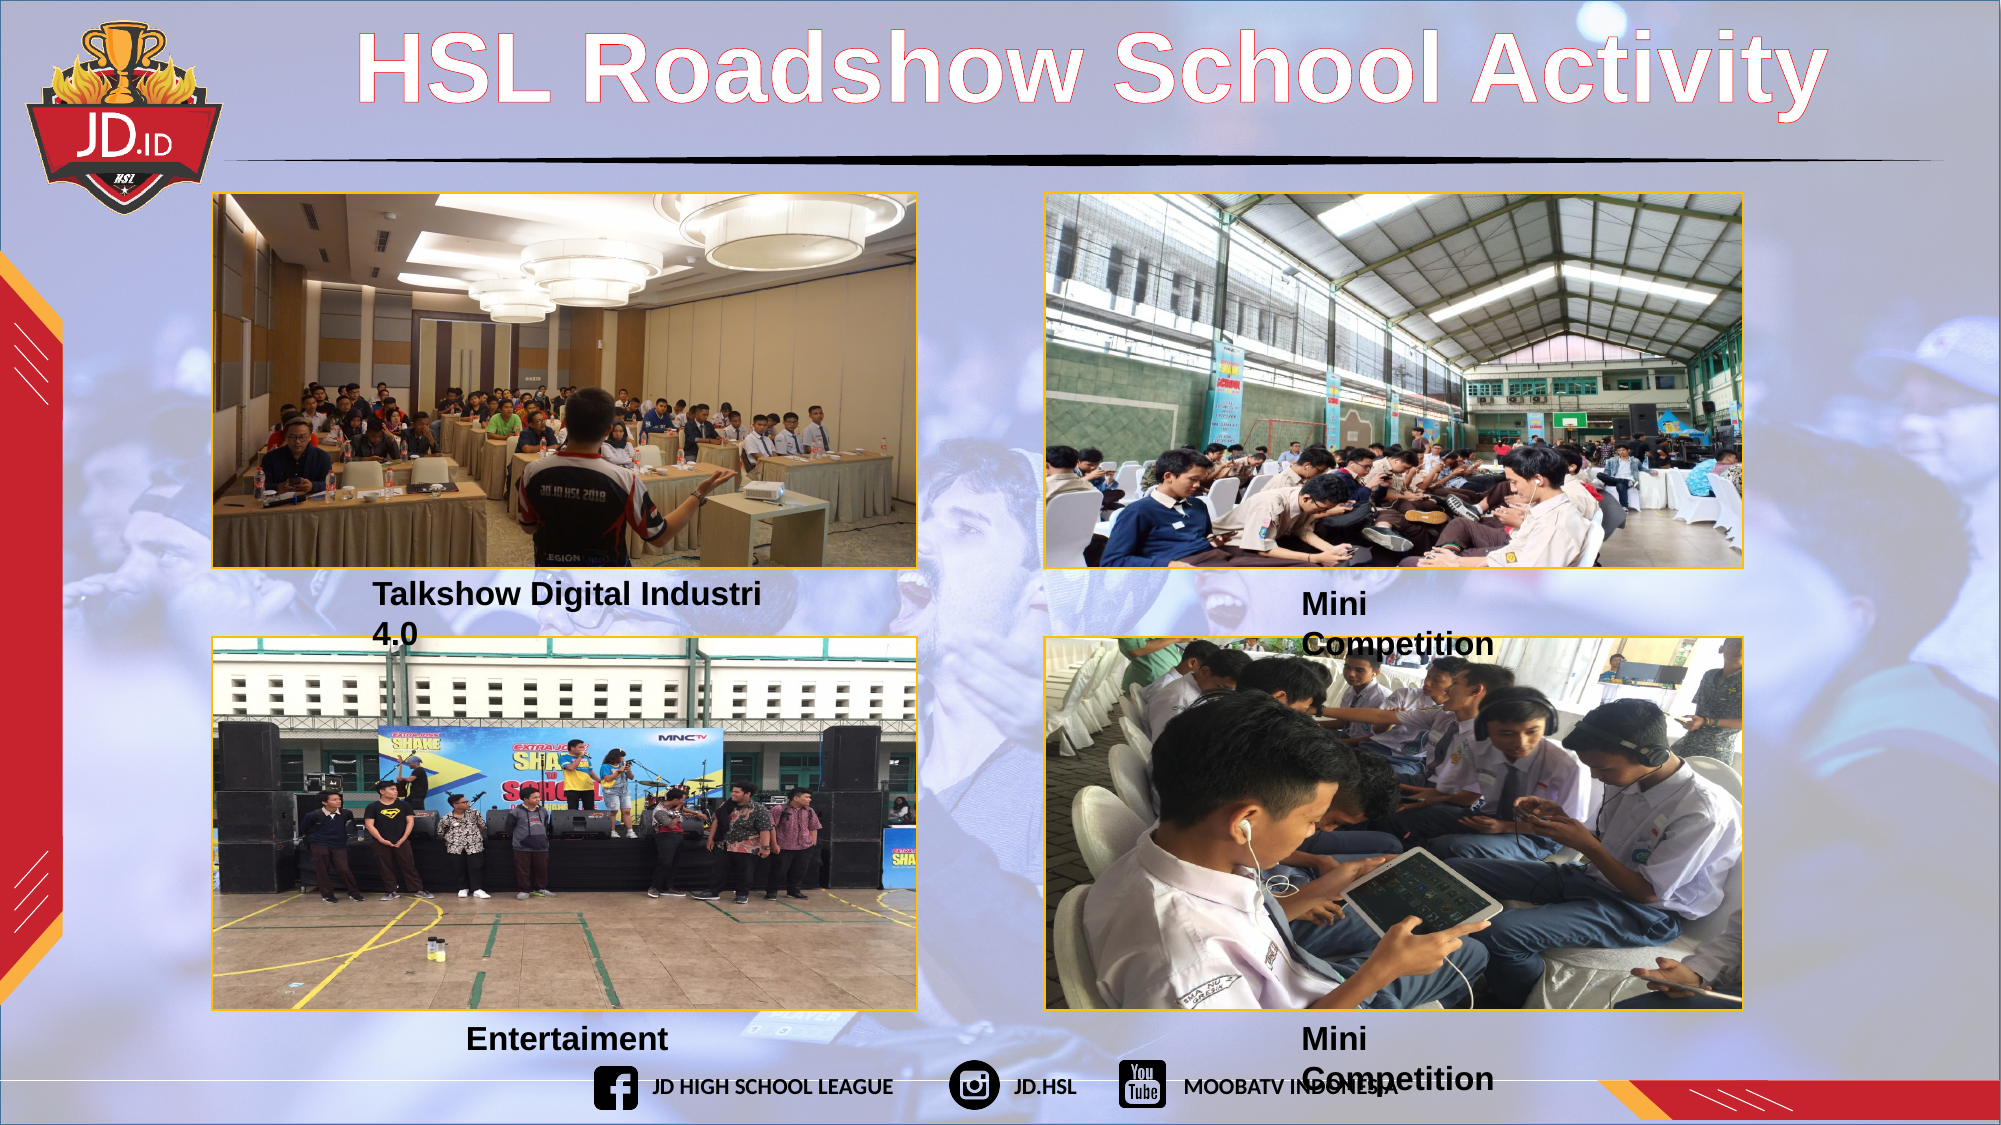

HSL Roadshow School Activity

Talkshow Digital Industri 4.0
Mini Competition

Entertaiment
Mini Competition